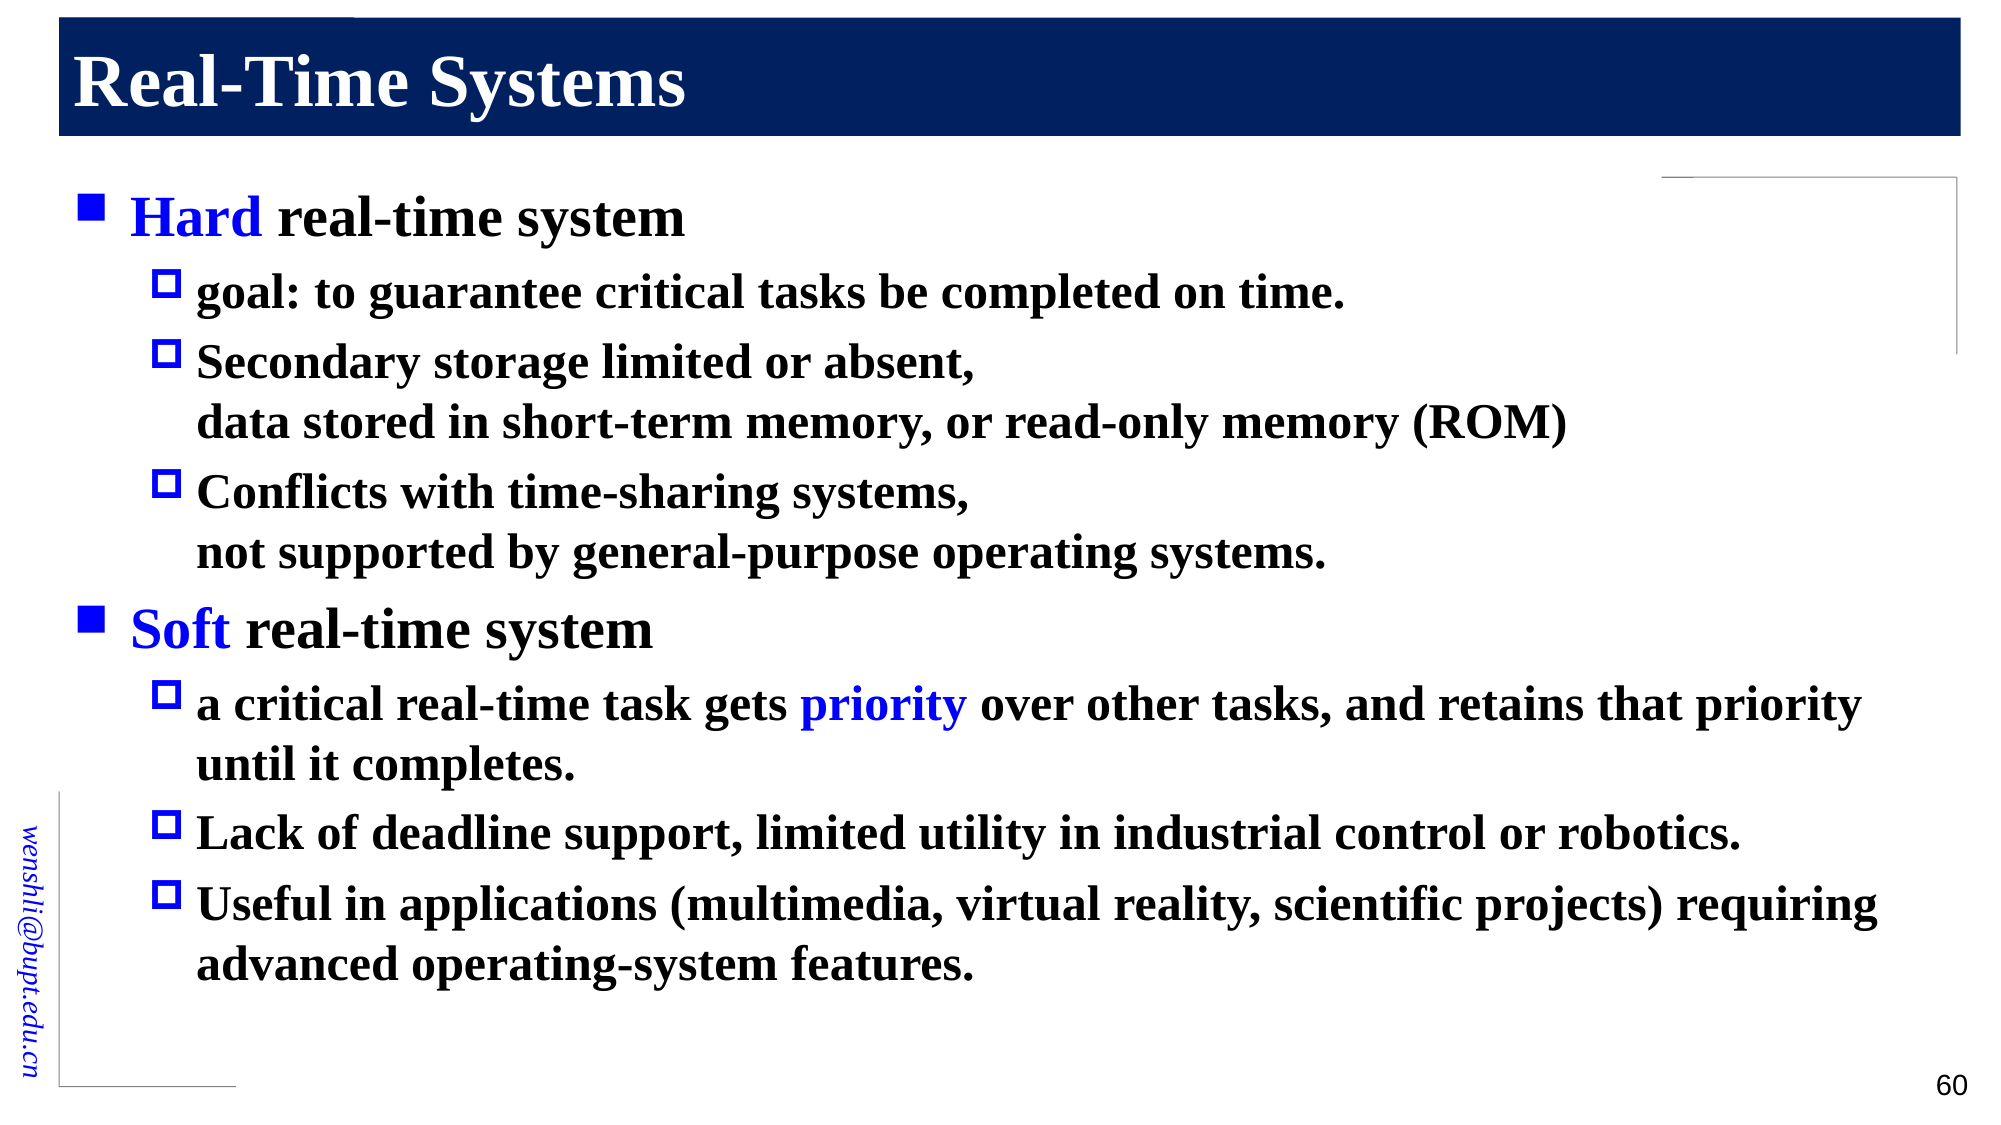

# Real-Time Systems
Hard real-time system
goal: to guarantee critical tasks be completed on time.
Secondary storage limited or absent,
data stored in short-term memory, or read-only memory (ROM)
Conflicts with time-sharing systems,
not supported by general-purpose operating systems.
Soft real-time system
a critical real-time task gets priority over other tasks, and retains that priority until it completes.
Lack of deadline support, limited utility in industrial control or robotics.
Useful in applications (multimedia, virtual reality, scientific projects) requiring advanced operating-system features.
60